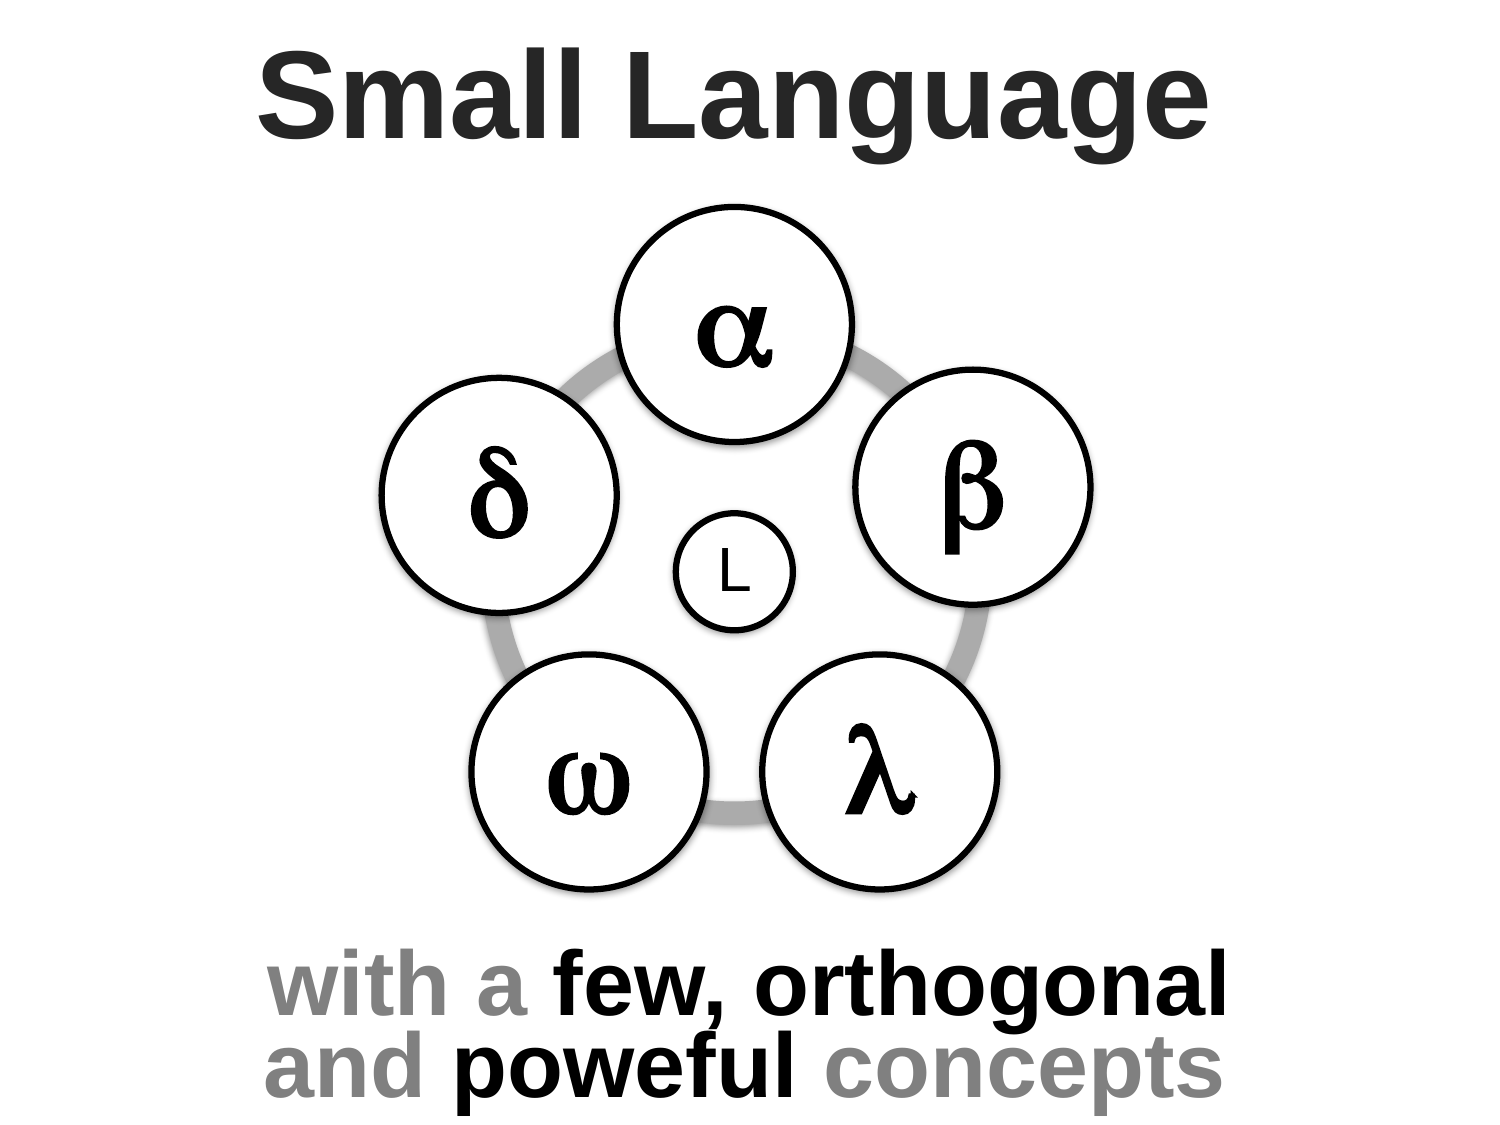

Small Language
L
α
β
λ
ω
δ
with a few, orthogonal
and poweful concepts